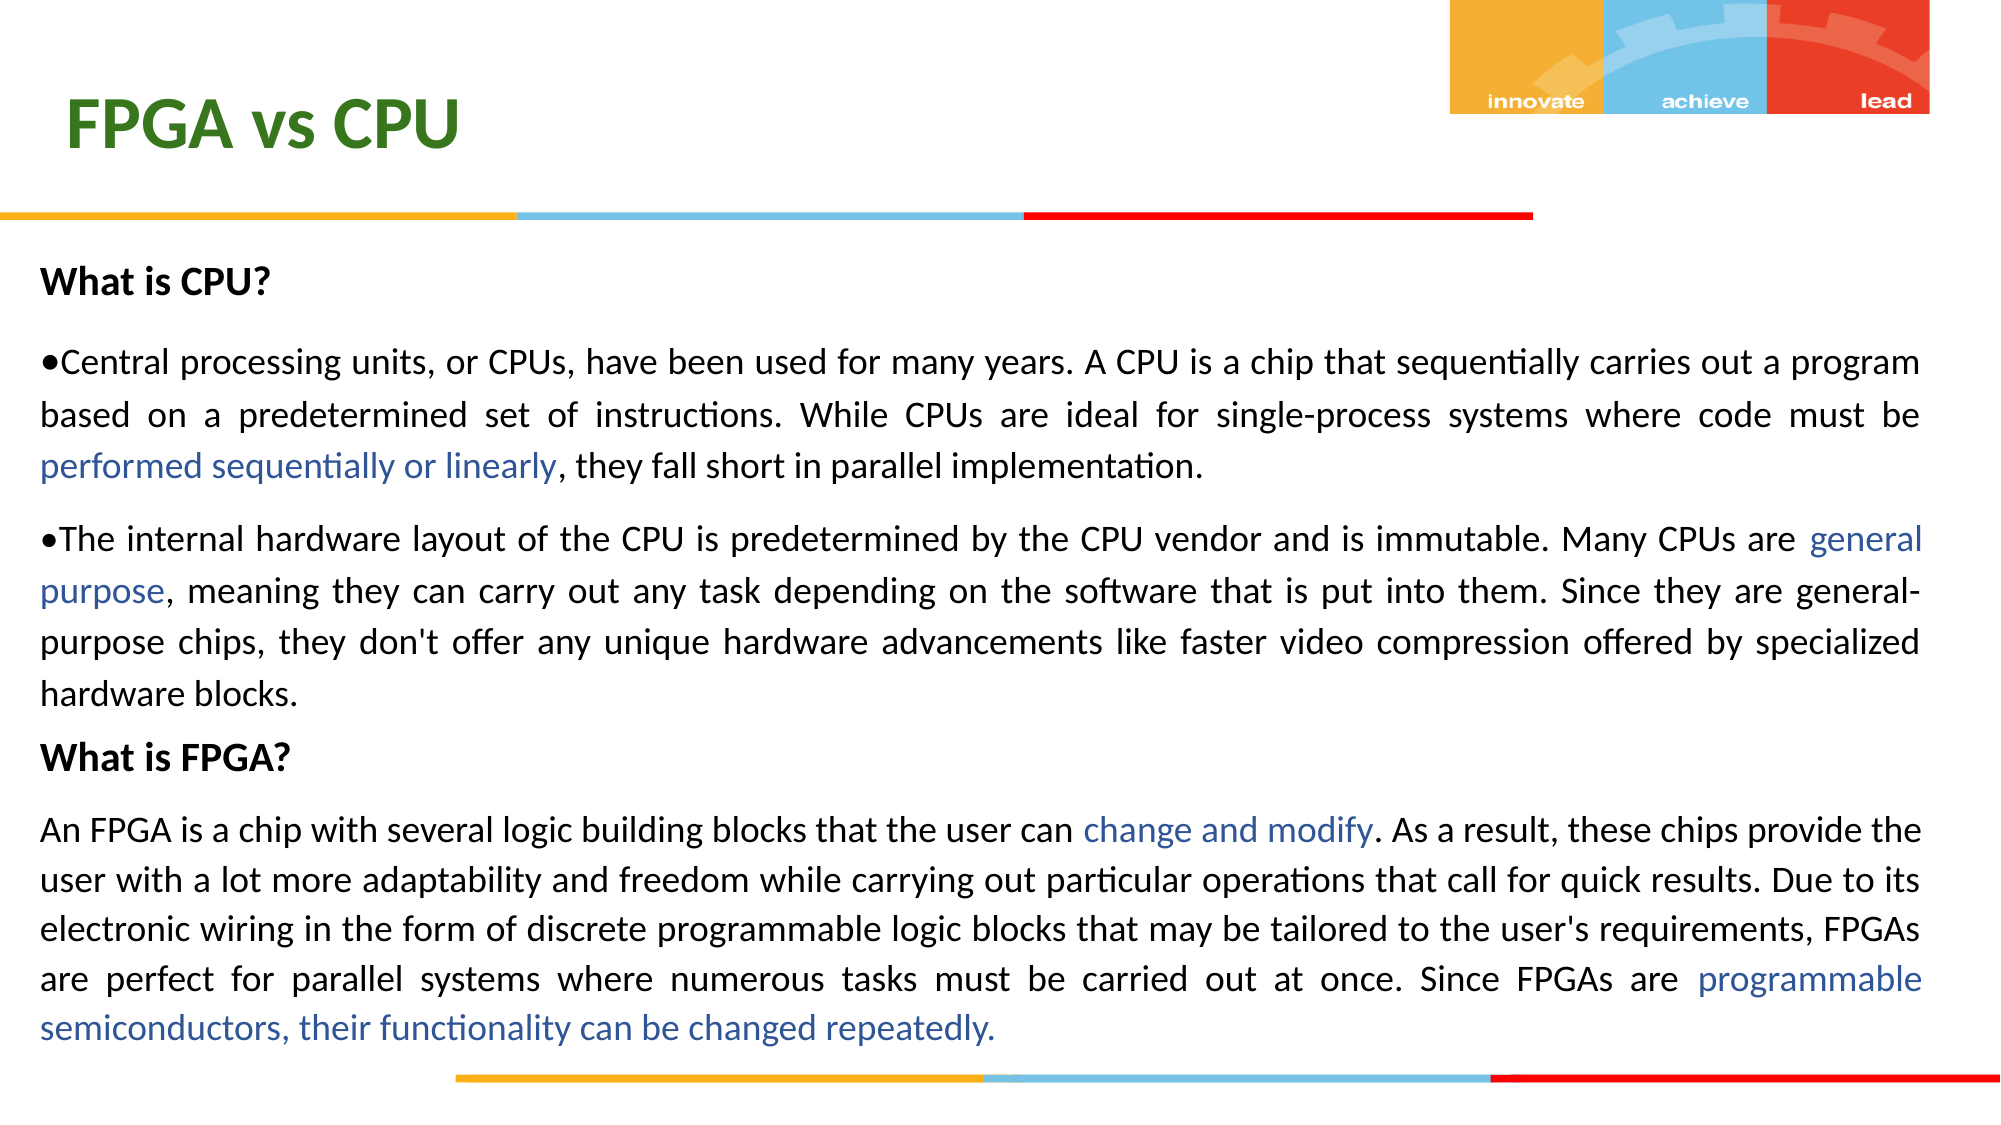

FPGA vs CPU
What is CPU?
•Central processing units, or CPUs, have been used for many years. A CPU is a chip that sequentially carries out a program based on a predetermined set of instructions. While CPUs are ideal for single-process systems where code must be performed sequentially or linearly, they fall short in parallel implementation.
•The internal hardware layout of the CPU is predetermined by the CPU vendor and is immutable. Many CPUs are general purpose, meaning they can carry out any task depending on the software that is put into them. Since they are general-purpose chips, they don't offer any unique hardware advancements like faster video compression offered by specialized hardware blocks.
What is FPGA?
An FPGA is a chip with several logic building blocks that the user can change and modify. As a result, these chips provide the user with a lot more adaptability and freedom while carrying out particular operations that call for quick results. Due to its electronic wiring in the form of discrete programmable logic blocks that may be tailored to the user's requirements, FPGAs are perfect for parallel systems where numerous tasks must be carried out at once. Since FPGAs are programmable semiconductors, their functionality can be changed repeatedly.